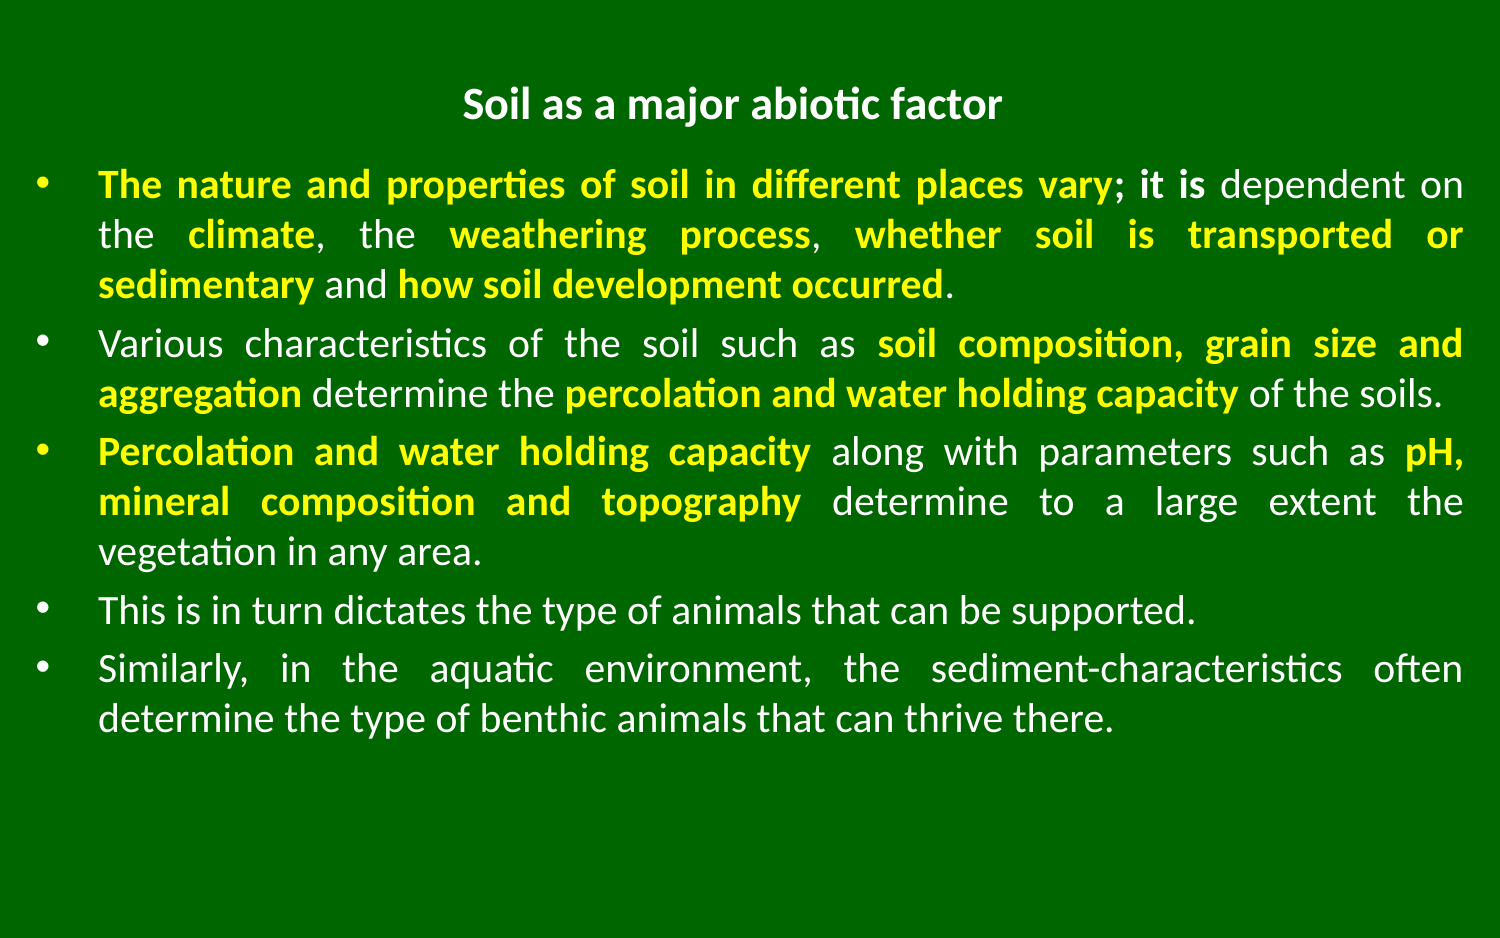

# Soil as a major abiotic factor
The nature and properties of soil in different places vary; it is dependent on the climate, the weathering process, whether soil is transported or sedimentary and how soil development occurred.
Various characteristics of the soil such as soil composition, grain size and aggregation determine the percolation and water holding capacity of the soils.
Percolation and water holding capacity along with parameters such as pH, mineral composition and topography determine to a large extent the vegetation in any area.
This is in turn dictates the type of animals that can be supported.
Similarly, in the aquatic environment, the sediment-characteristics often determine the type of benthic animals that can thrive there.